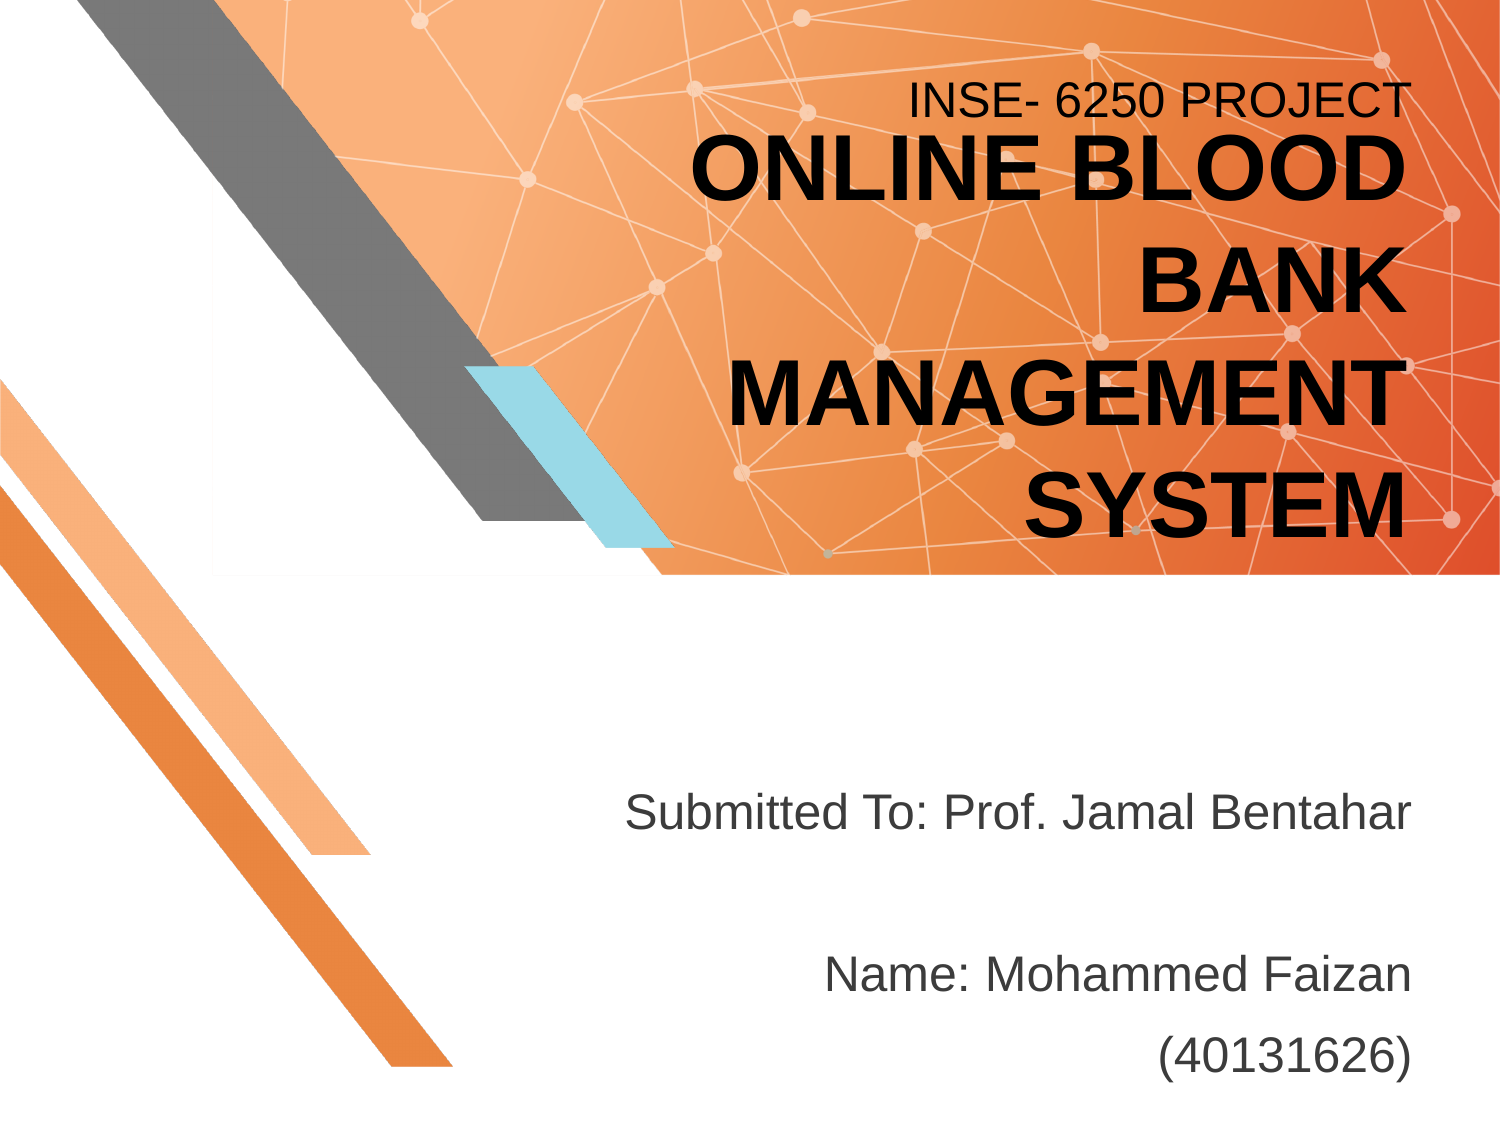

INSE- 6250 PROJECT
# ONLINE BLOOD BANK MANAGEMENT SYSTEM
Submitted To: Prof. Jamal Bentahar

Name: Mohammed Faizan
(40131626)